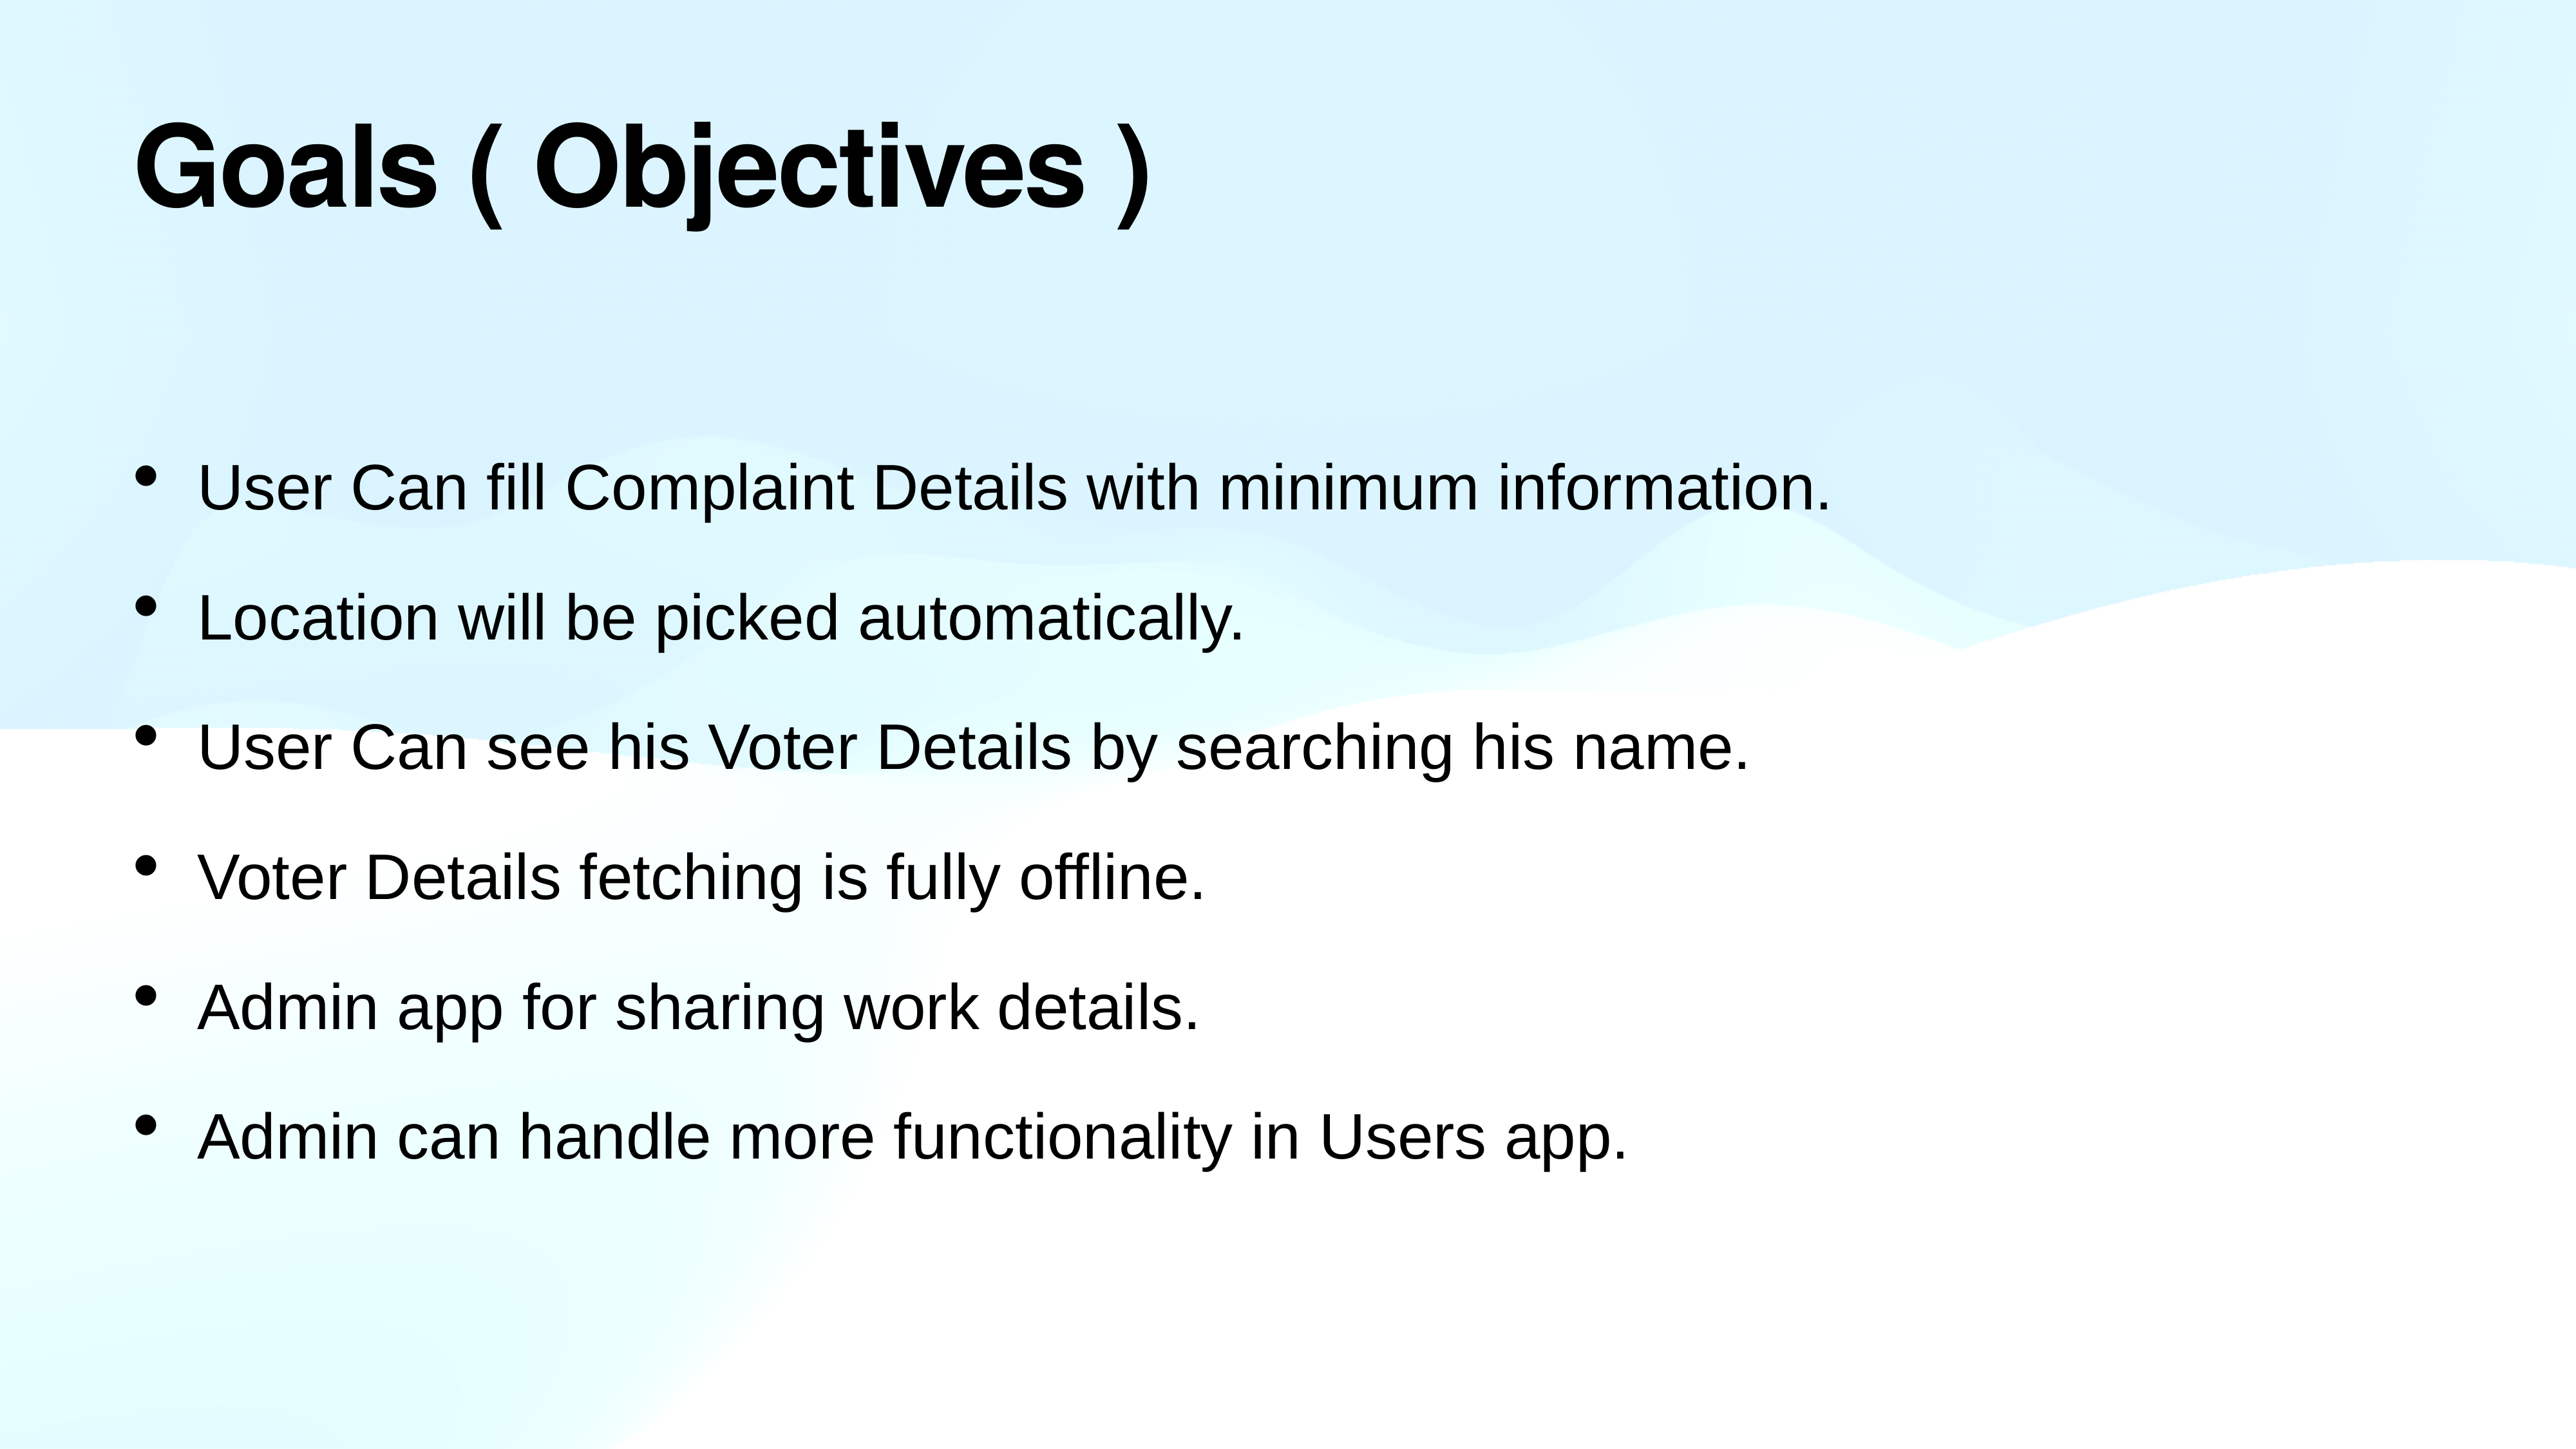

# Goals ( Objectives )
User Can fill Complaint Details with minimum information.
Location will be picked automatically.
User Can see his Voter Details by searching his name.
Voter Details fetching is fully offline.
Admin app for sharing work details.
Admin can handle more functionality in Users app.